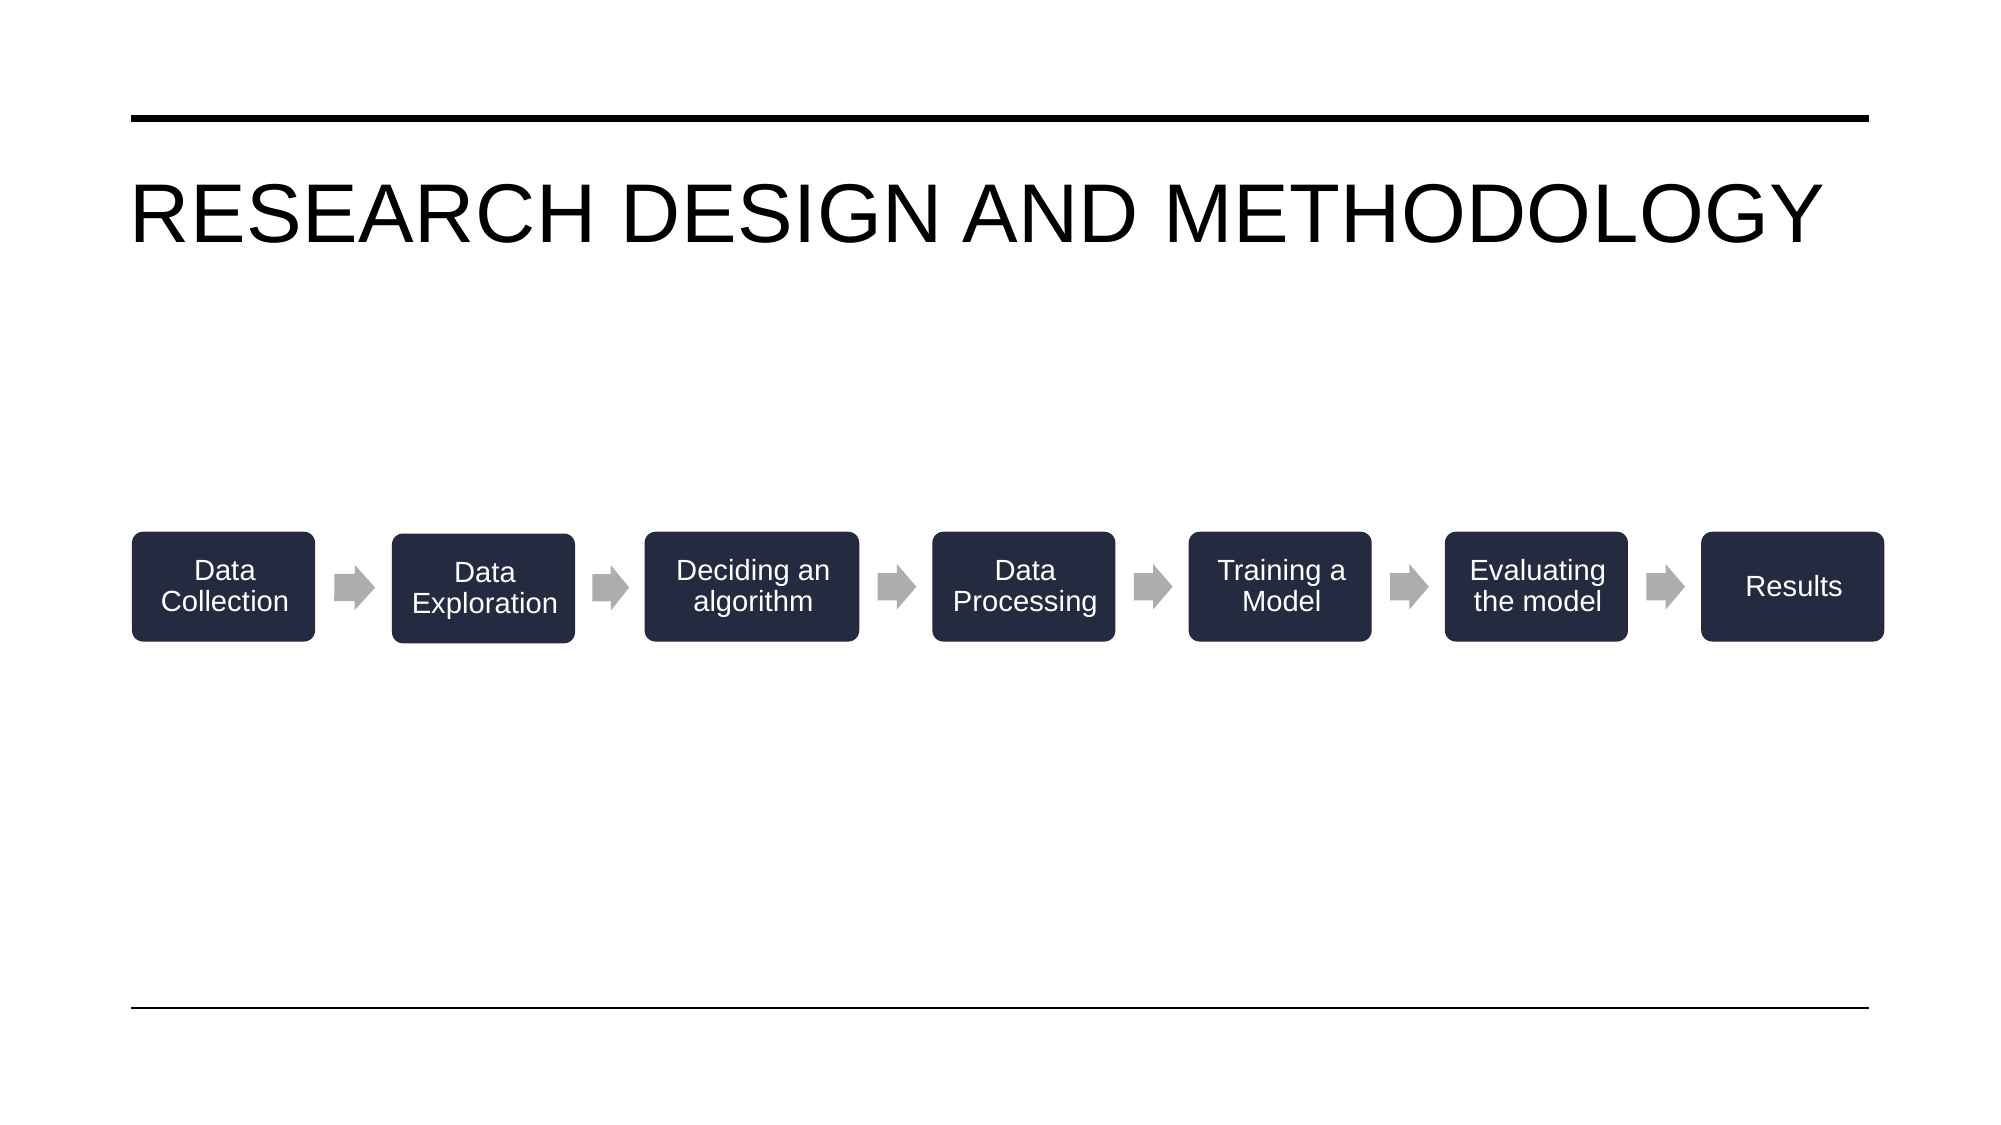

# Research Design and methodology
Data Collection

Data Exploration

Deciding an algorithm

Data Processing

Training a Model

Evaluating the model

Results